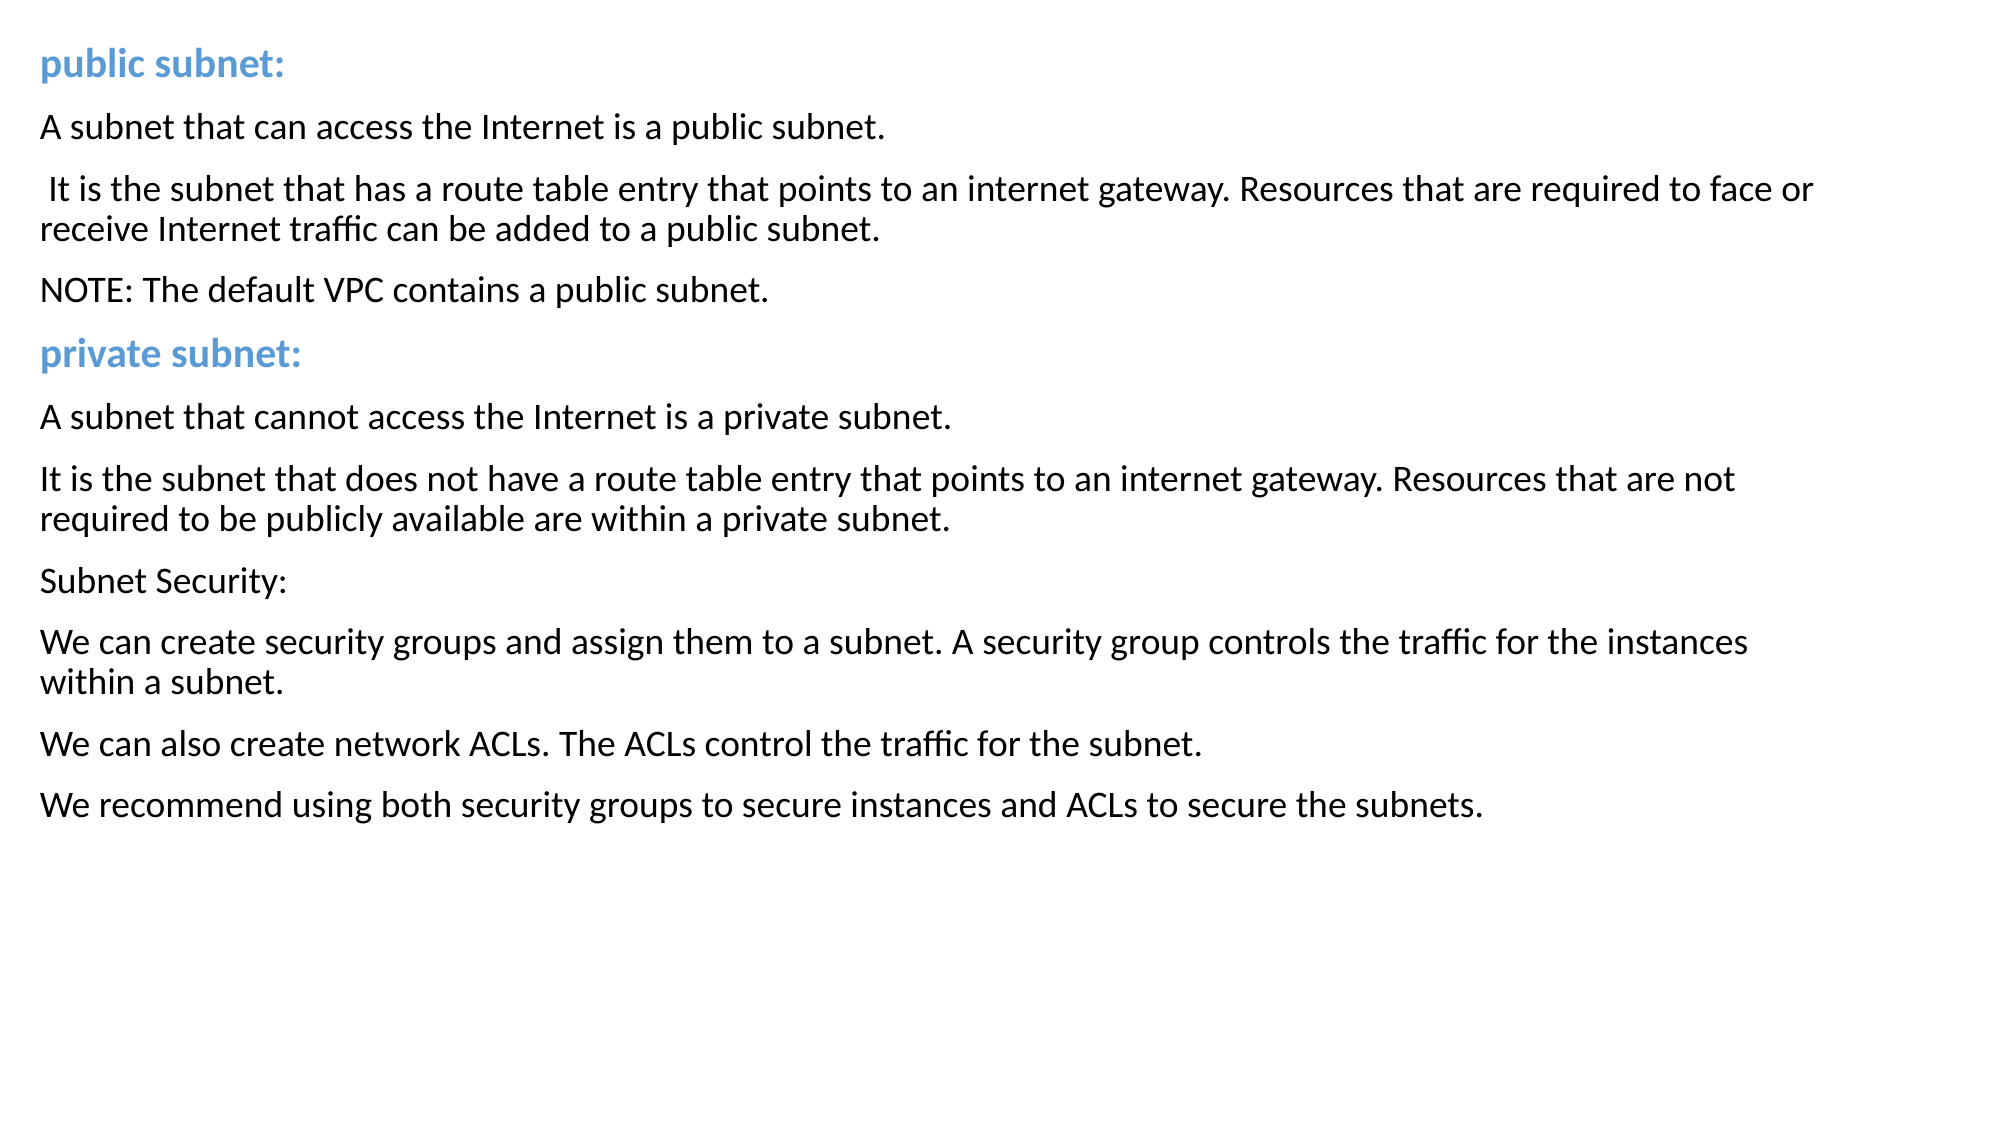

public subnet:
A subnet that can access the Internet is a public subnet.
 It is the subnet that has a route table entry that points to an internet gateway. Resources that are required to face or receive Internet traffic can be added to a public subnet.
NOTE: The default VPC contains a public subnet.
private subnet:
A subnet that cannot access the Internet is a private subnet.
It is the subnet that does not have a route table entry that points to an internet gateway. Resources that are not required to be publicly available are within a private subnet.
Subnet Security:
We can create security groups and assign them to a subnet. A security group controls the traffic for the instances within a subnet.
We can also create network ACLs. The ACLs control the traffic for the subnet.
We recommend using both security groups to secure instances and ACLs to secure the subnets.